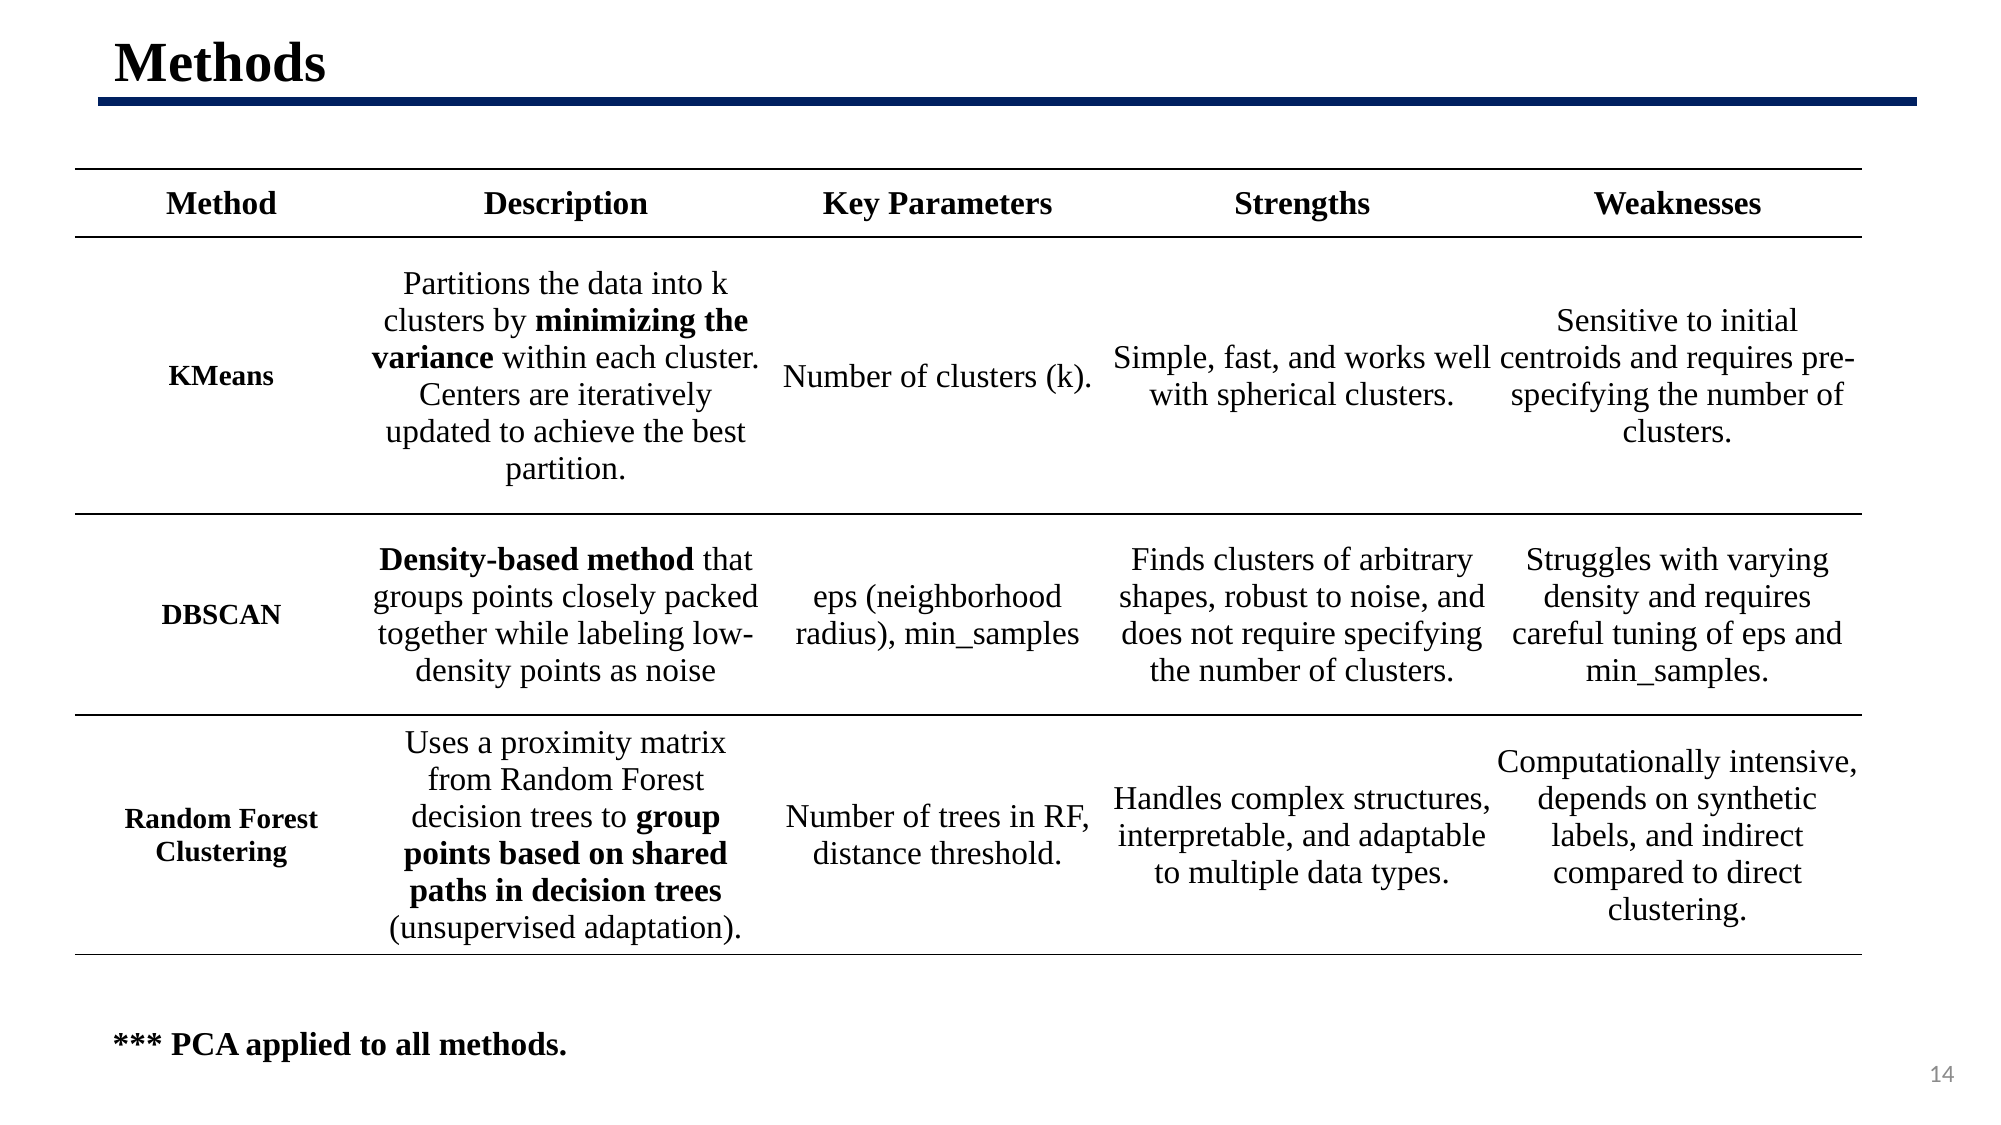

# Methods
| Method | Description | Key Parameters | Strengths | Weaknesses |
| --- | --- | --- | --- | --- |
| KMeans | Partitions the data into k clusters by minimizing the variance within each cluster. Centers are iteratively updated to achieve the best partition. | Number of clusters (k). | Simple, fast, and works well with spherical clusters. | Sensitive to initial centroids and requires pre-specifying the number of clusters. |
| DBSCAN | Density-based method that groups points closely packed together while labeling low-density points as noise | eps (neighborhood radius), min\_samples | Finds clusters of arbitrary shapes, robust to noise, and does not require specifying the number of clusters. | Struggles with varying density and requires careful tuning of eps and min\_samples. |
| Random Forest Clustering | Uses a proximity matrix from Random Forest decision trees to group points based on shared paths in decision trees (unsupervised adaptation). | Number of trees in RF, distance threshold. | Handles complex structures, interpretable, and adaptable to multiple data types. | Computationally intensive, depends on synthetic labels, and indirect compared to direct clustering. |
*** PCA applied to all methods.
14